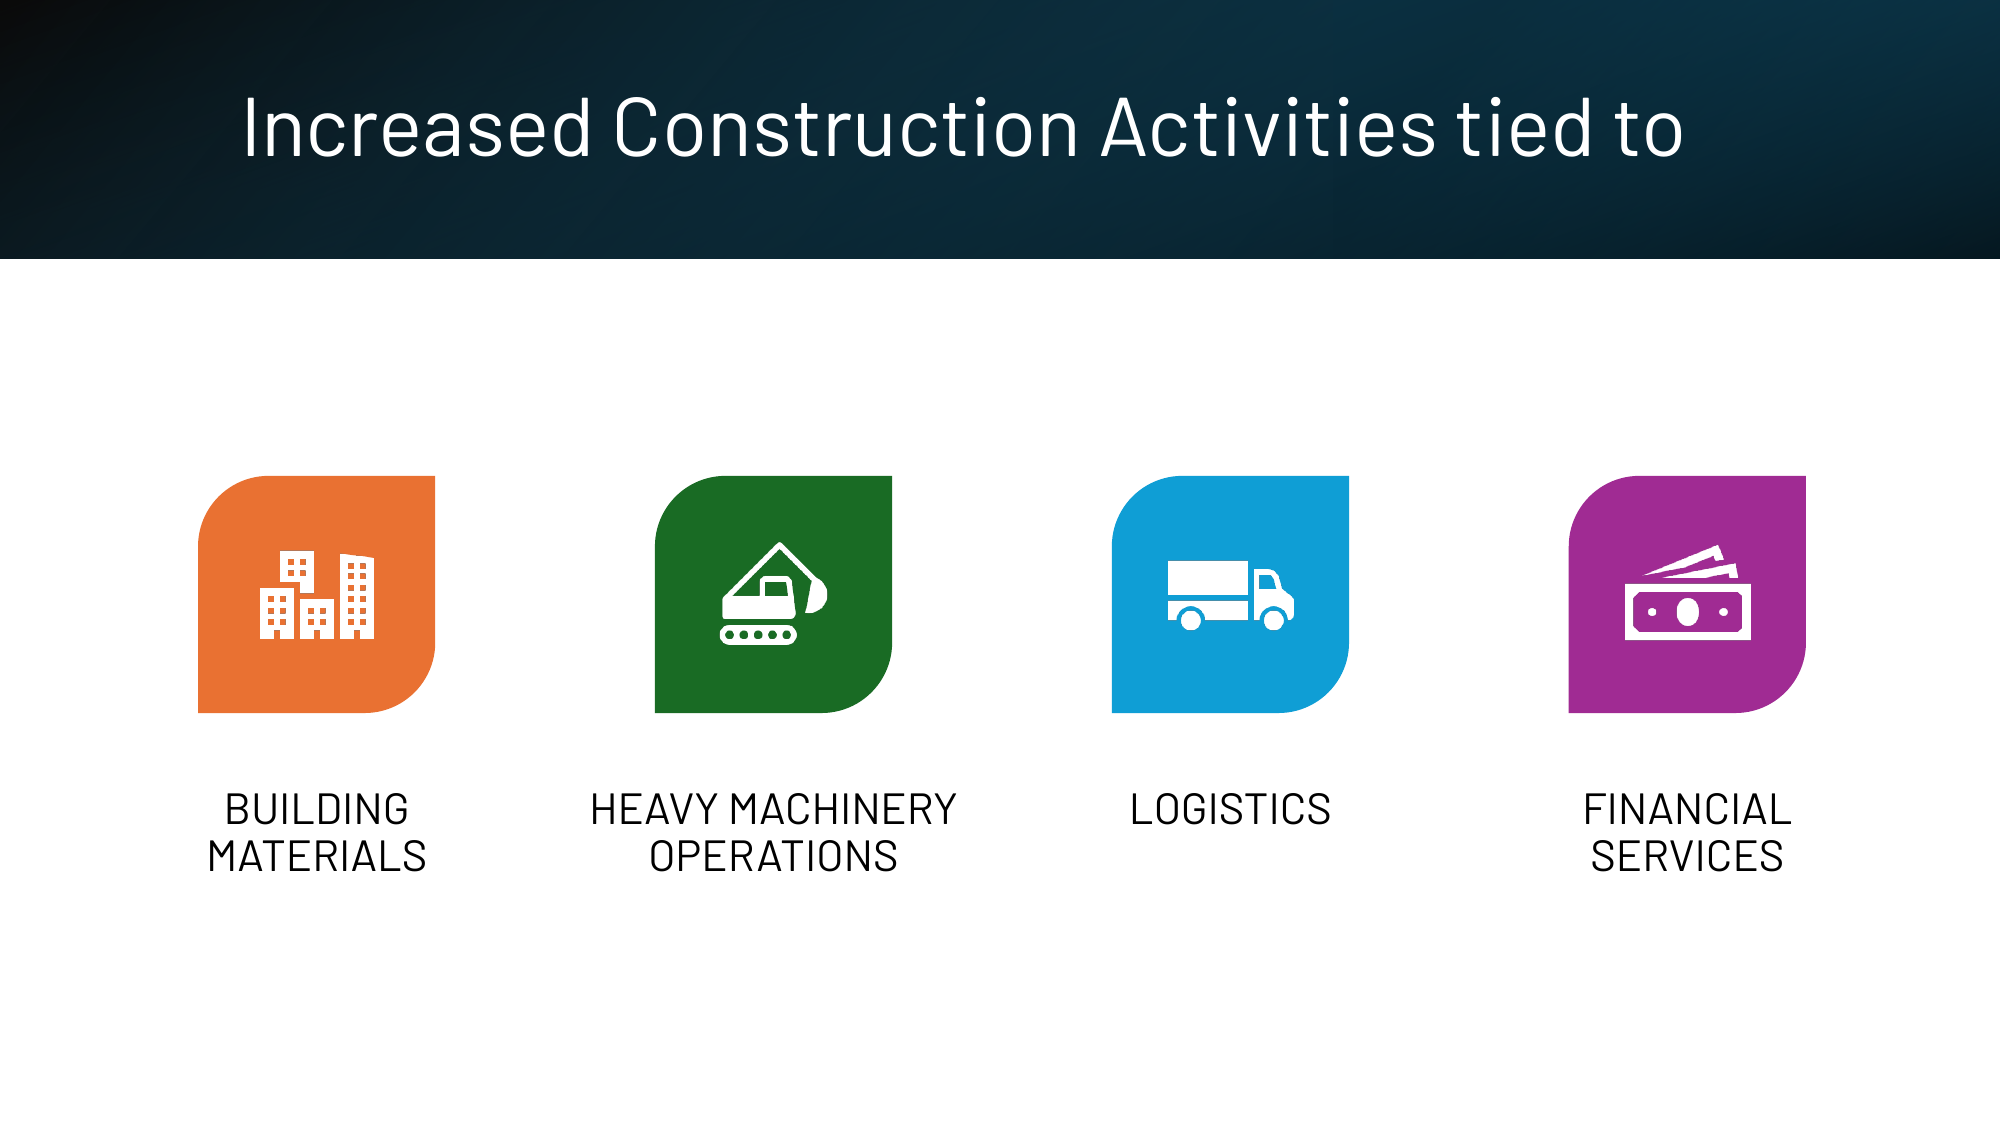

# Increased Construction Activities tied to
Building materials
Heavy machinery operations
Logistics
Financial services